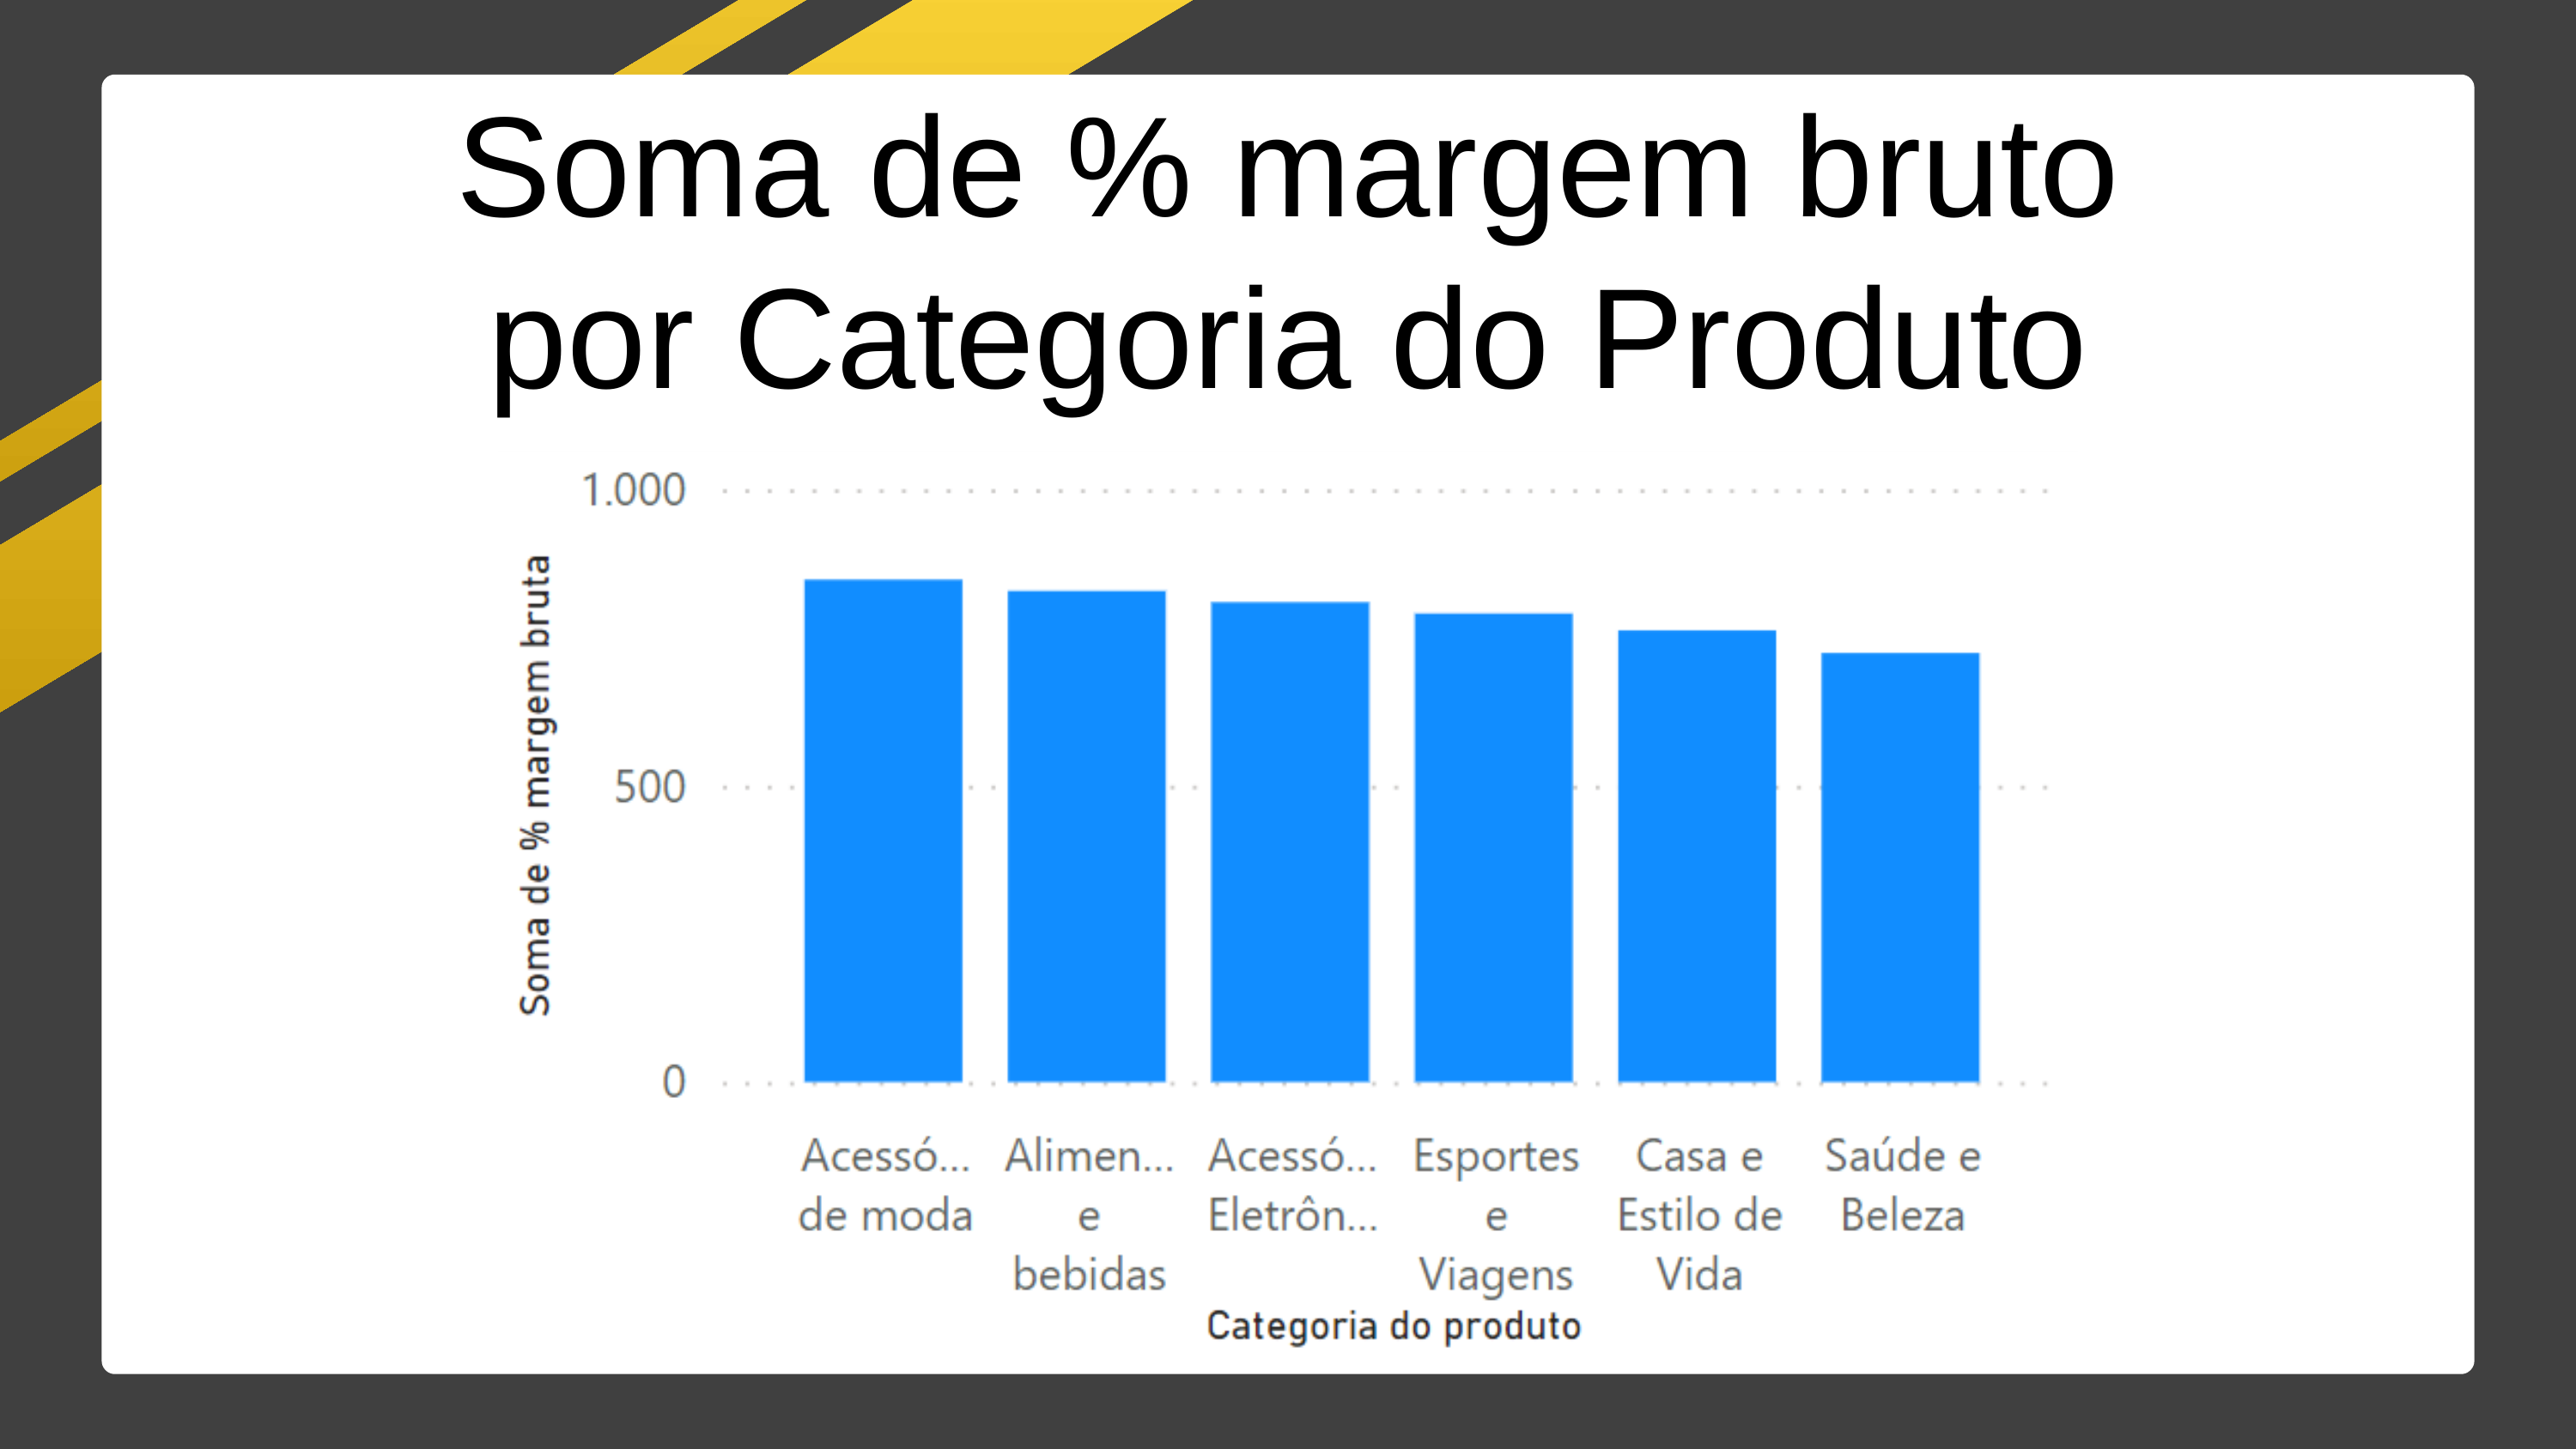

Soma de % margem bruto por Categoria do Produto